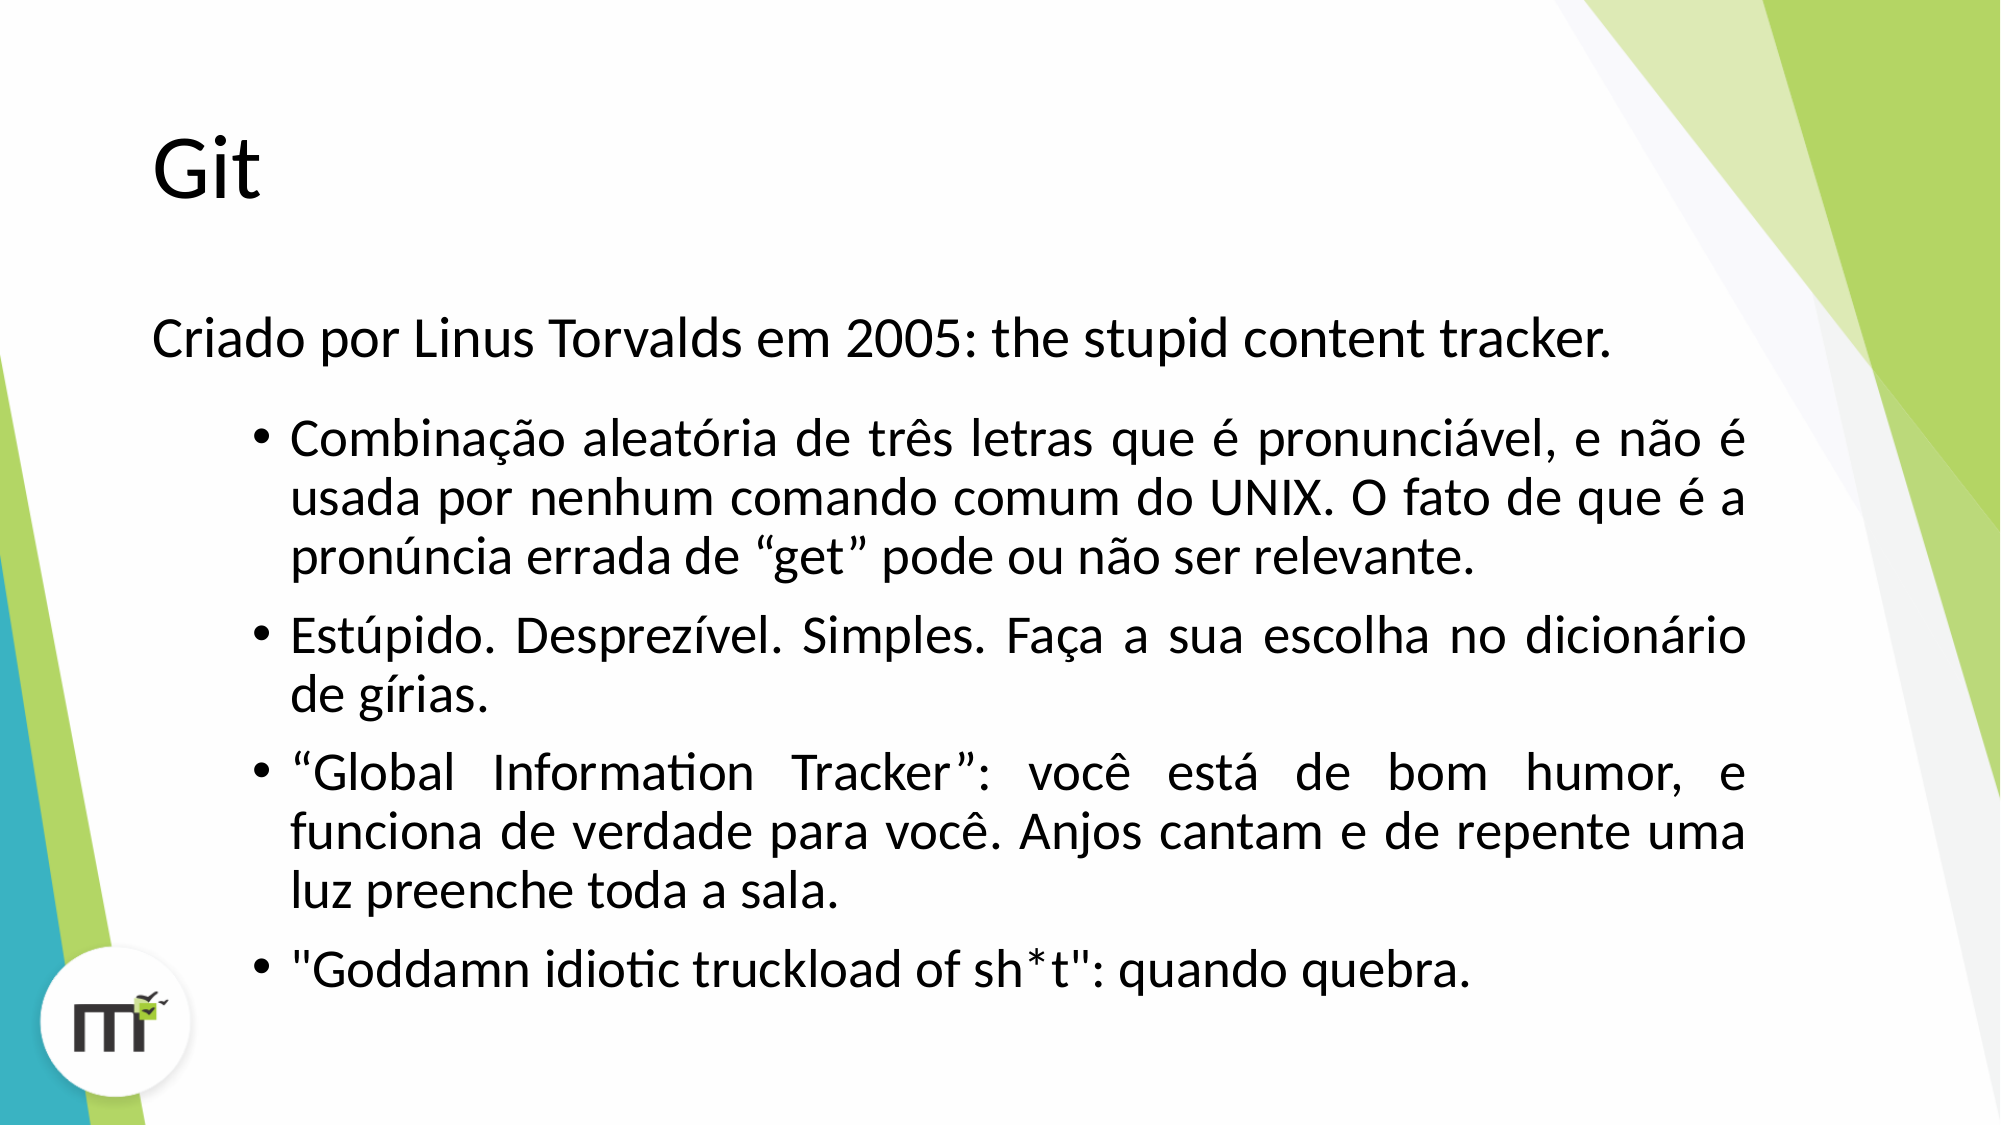

# Git
Criado por Linus Torvalds em 2005: the stupid content tracker.
Combinação aleatória de três letras que é pronunciável, e não é usada por nenhum comando comum do UNIX. O fato de que é a pronúncia errada de “get” pode ou não ser relevante.
Estúpido. Desprezível. Simples. Faça a sua escolha no dicionário de gírias.
“Global Information Tracker”: você está de bom humor, e funciona de verdade para você. Anjos cantam e de repente uma luz preenche toda a sala.
"Goddamn idiotic truckload of sh*t": quando quebra.